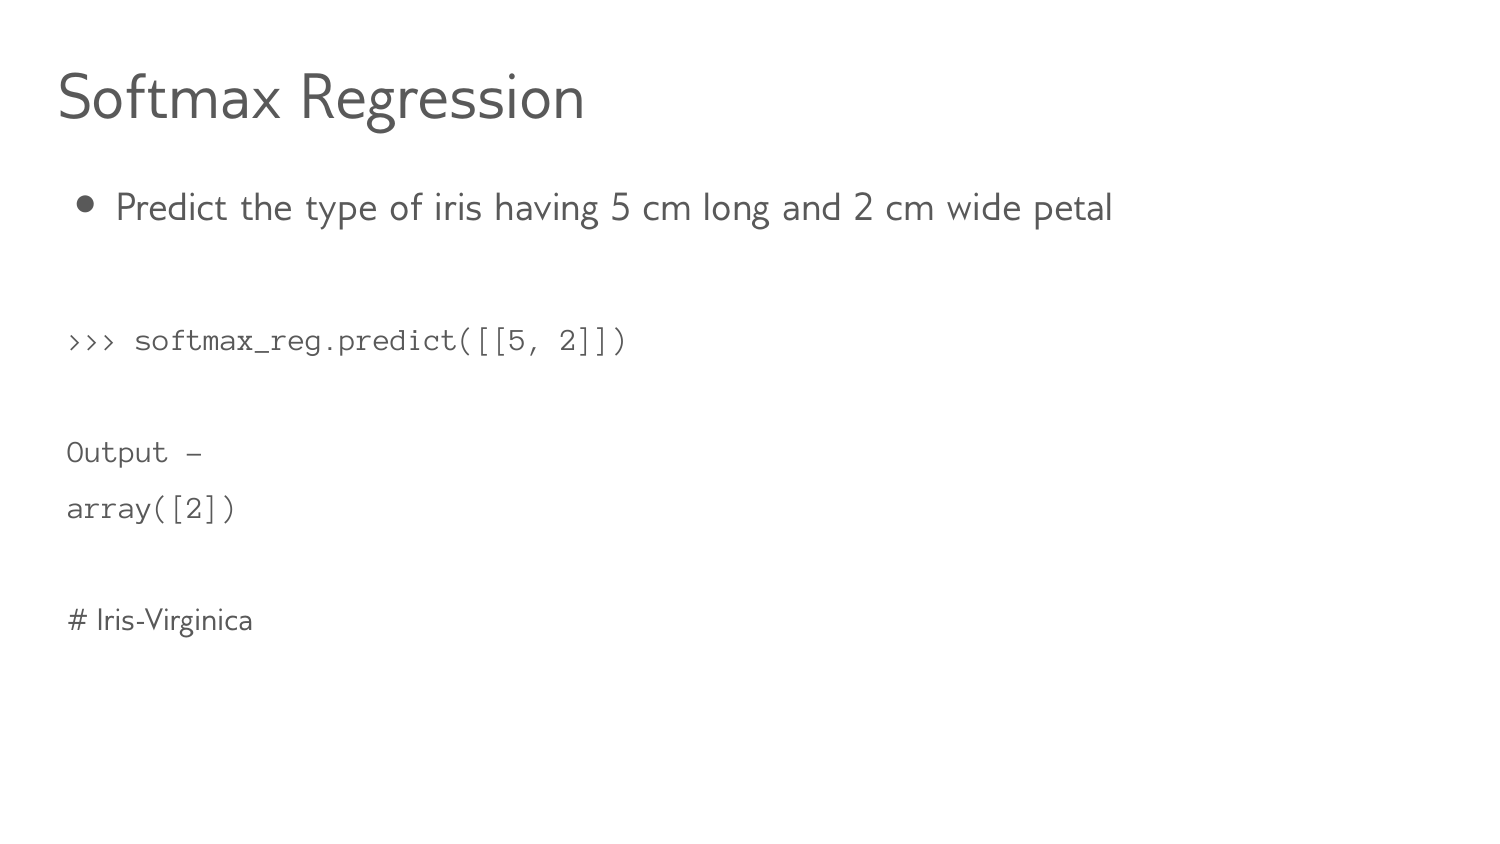

Softmax Regression
Predict the type of iris having 5 cm long and 2 cm wide petal

>>> softmax_reg.predict([[5, 2]])

Output -
array([2])

# Iris-Virginica